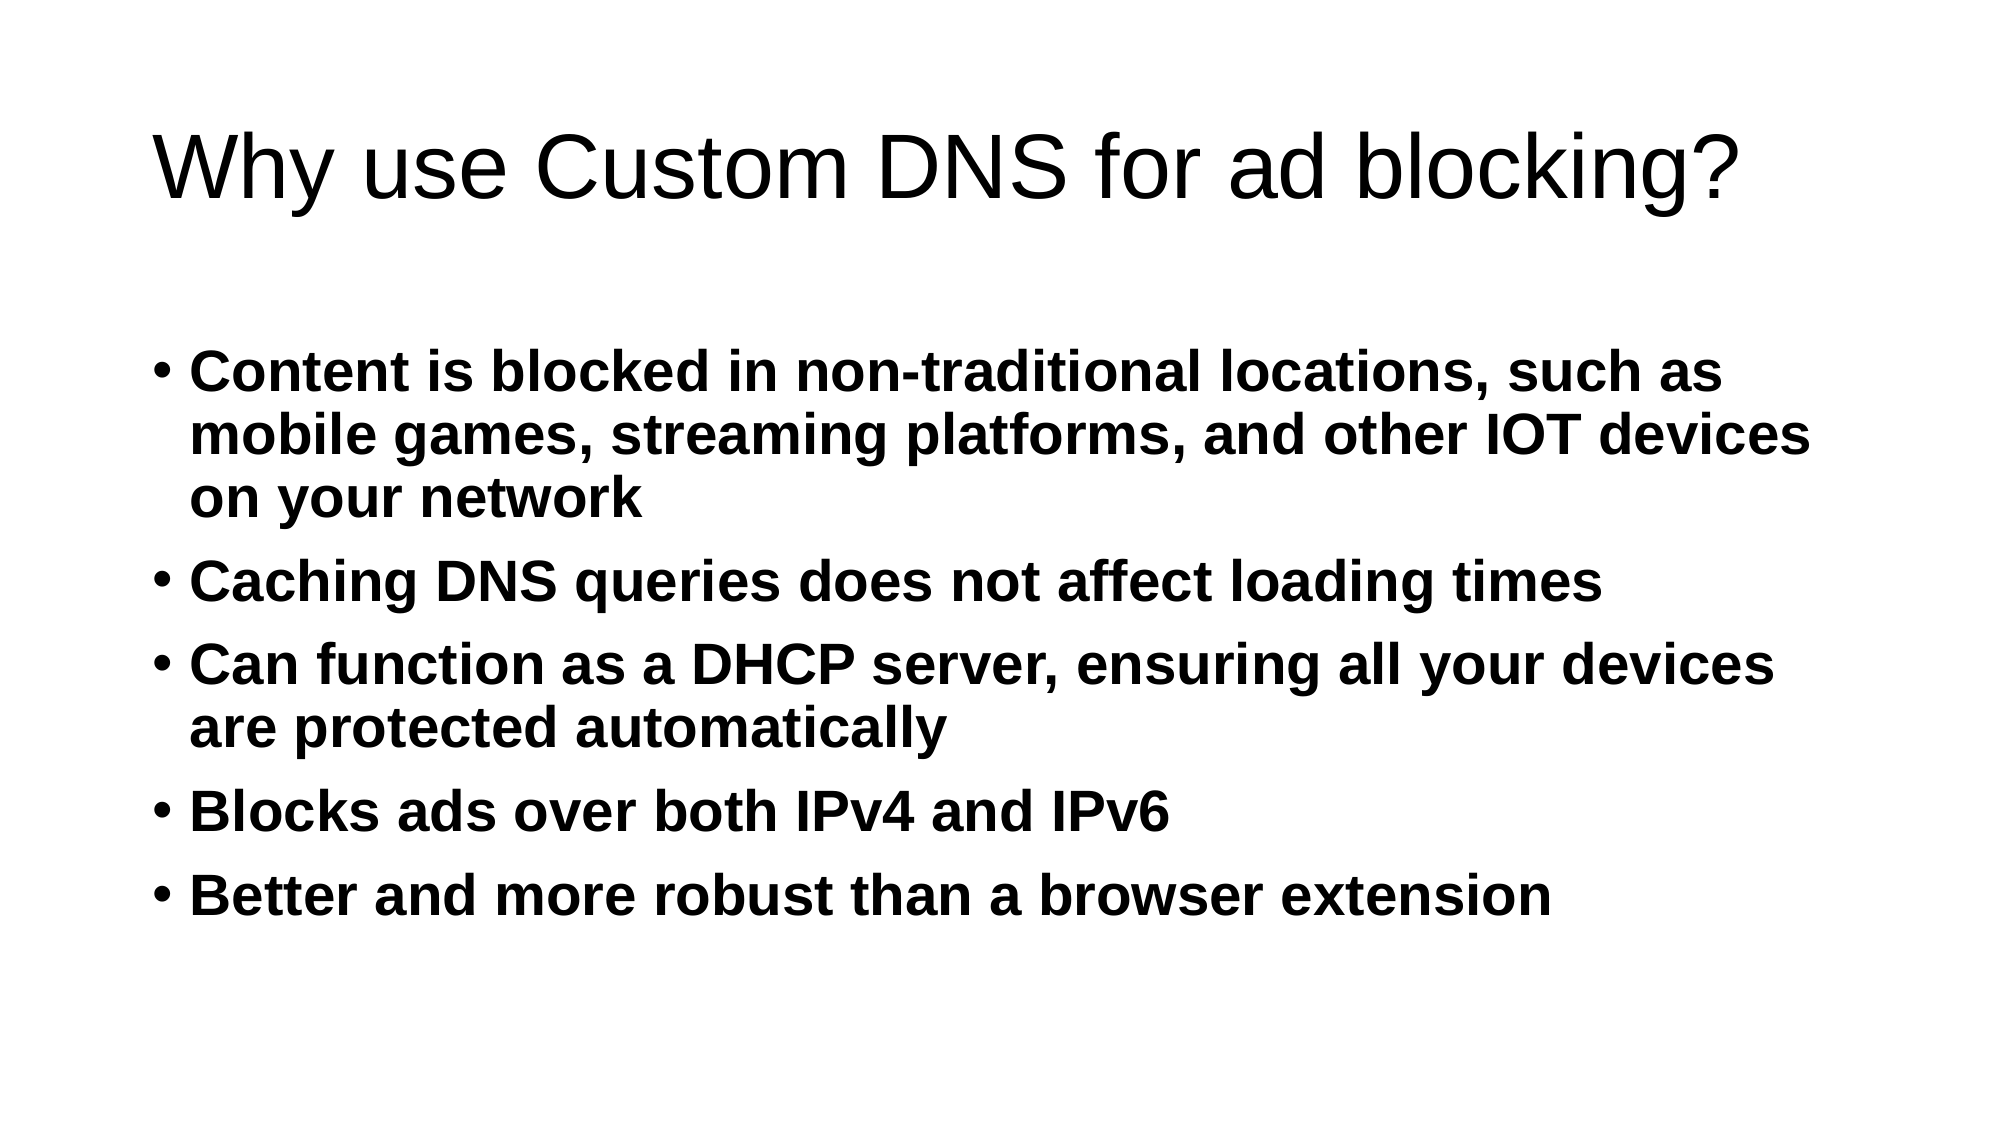

# Why use Custom DNS for ad blocking?
Content is blocked in non-traditional locations, such as mobile games, streaming platforms, and other IOT devices on your network
Caching DNS queries does not affect loading times
Can function as a DHCP server, ensuring all your devices are protected automatically
Blocks ads over both IPv4 and IPv6
Better and more robust than a browser extension